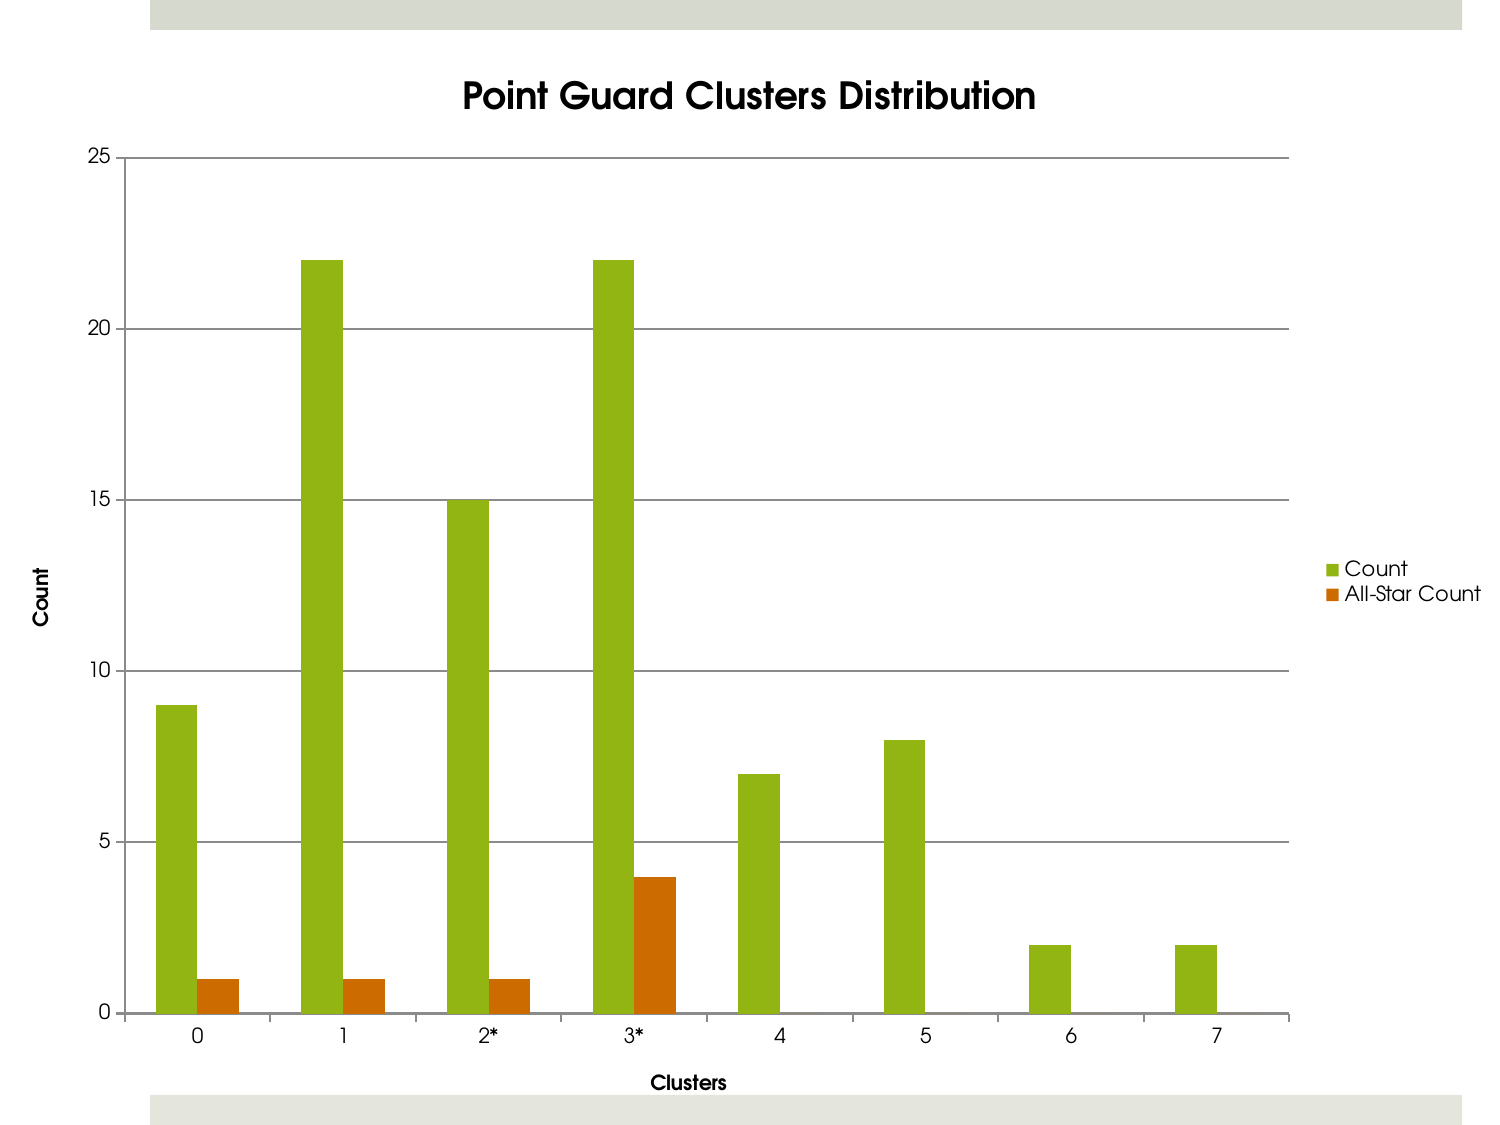

### Chart: Point Guard Clusters Distribution

| Category |  |  |
|---|---|---|
| 0 | 9.0 | 1.0 |
| 1 | 22.0 | 1.0 |
| 2* | 15.0 | 1.0 |
| 3* | 22.0 | 4.0 |
| 4 | 7.0 | 0.0 |
| 5 | 8.0 | 0.0 |
| 6 | 2.0 | 0.0 |
| 7 | 2.0 | 0.0 |